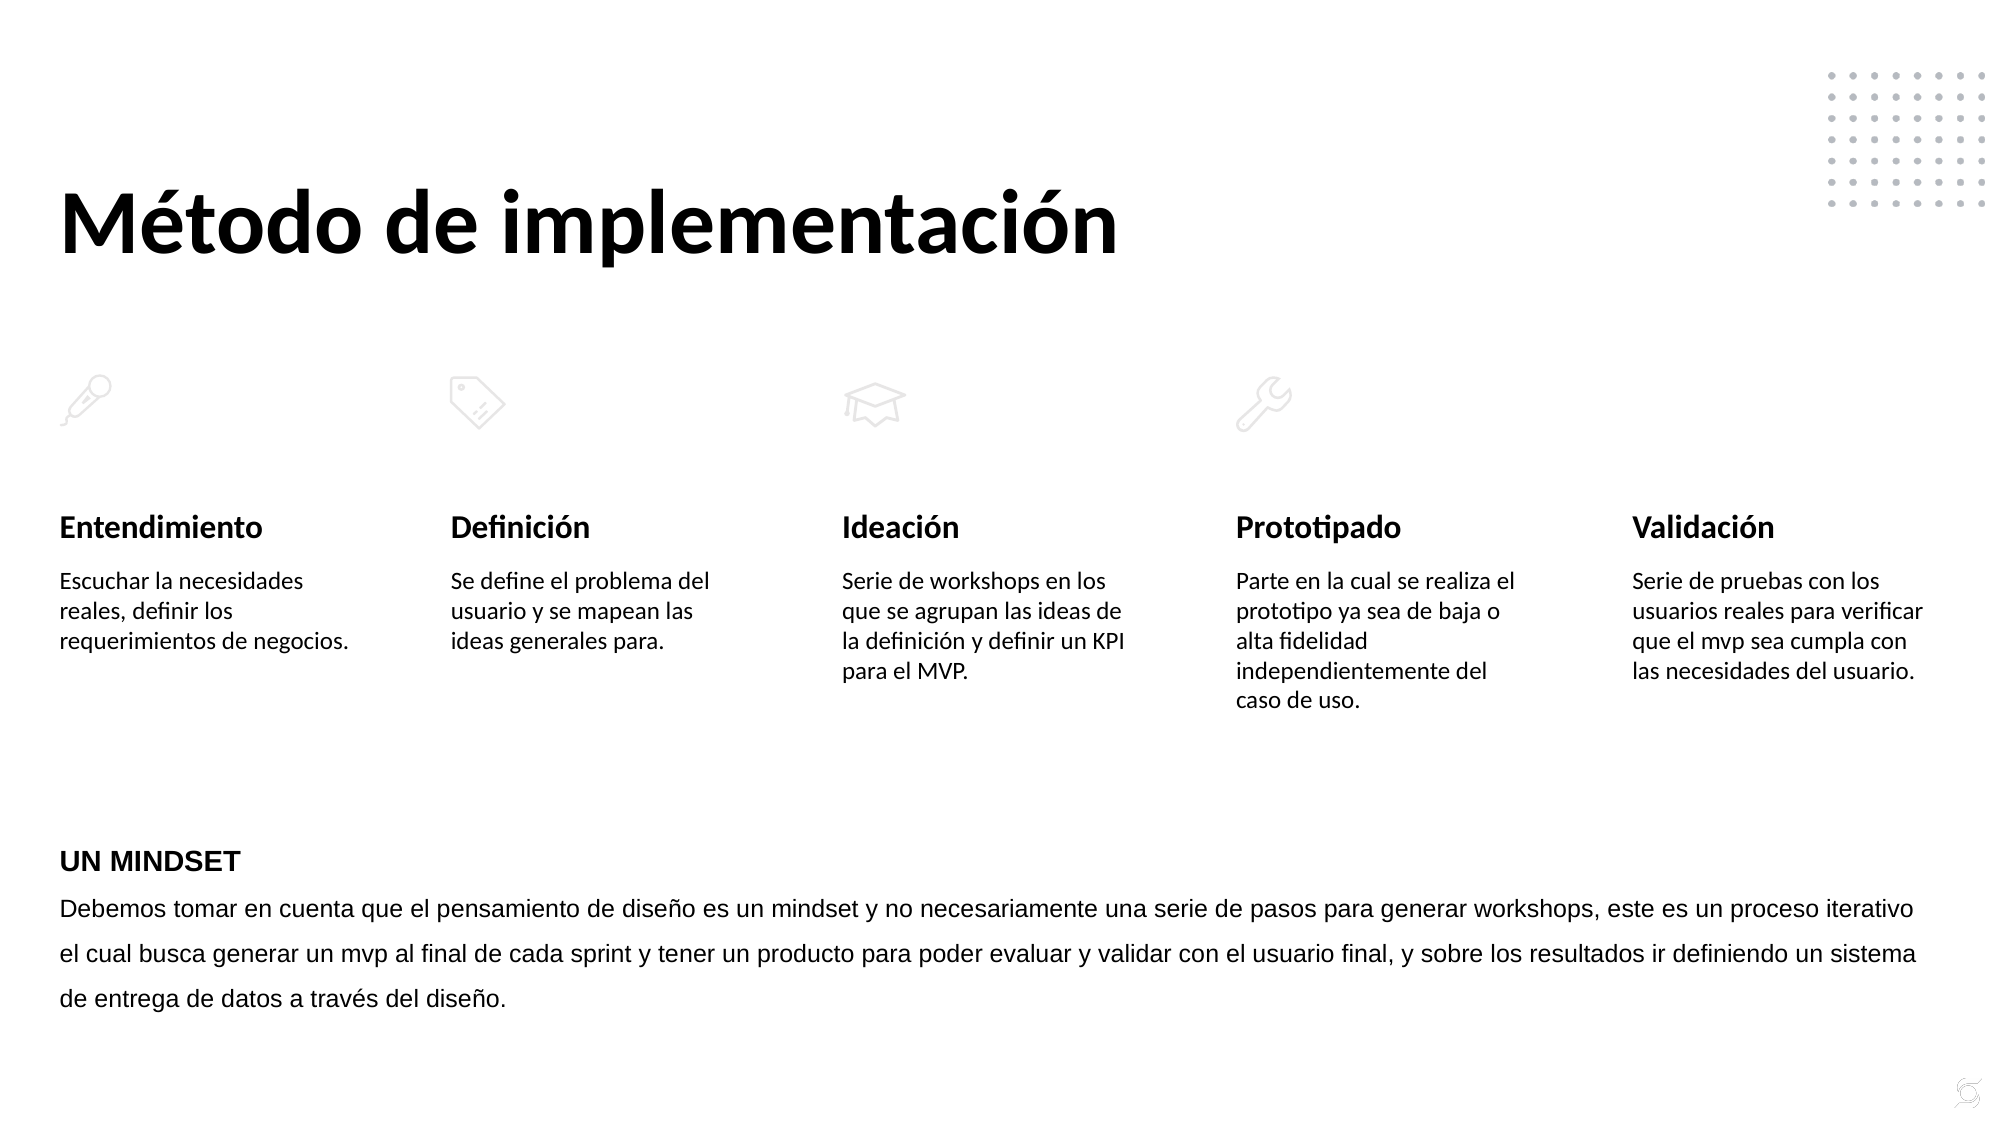

Método de implementación

Entendimiento
Definición
Ideación
Prototipado
Validación
Escuchar la necesidades reales, definir los requerimientos de negocios.
Se define el problema del usuario y se mapean las ideas generales para.
Serie de workshops en los que se agrupan las ideas de la definición y definir un KPI para el MVP.
Parte en la cual se realiza el prototipo ya sea de baja o alta fidelidad independientemente del caso de uso.
Serie de pruebas con los usuarios reales para verificar que el mvp sea cumpla con las necesidades del usuario.
UN MINDSET
Debemos tomar en cuenta que el pensamiento de diseño es un mindset y no necesariamente una serie de pasos para generar workshops, este es un proceso iterativo el cual busca generar un mvp al final de cada sprint y tener un producto para poder evaluar y validar con el usuario final, y sobre los resultados ir definiendo un sistema de entrega de datos a través del diseño.